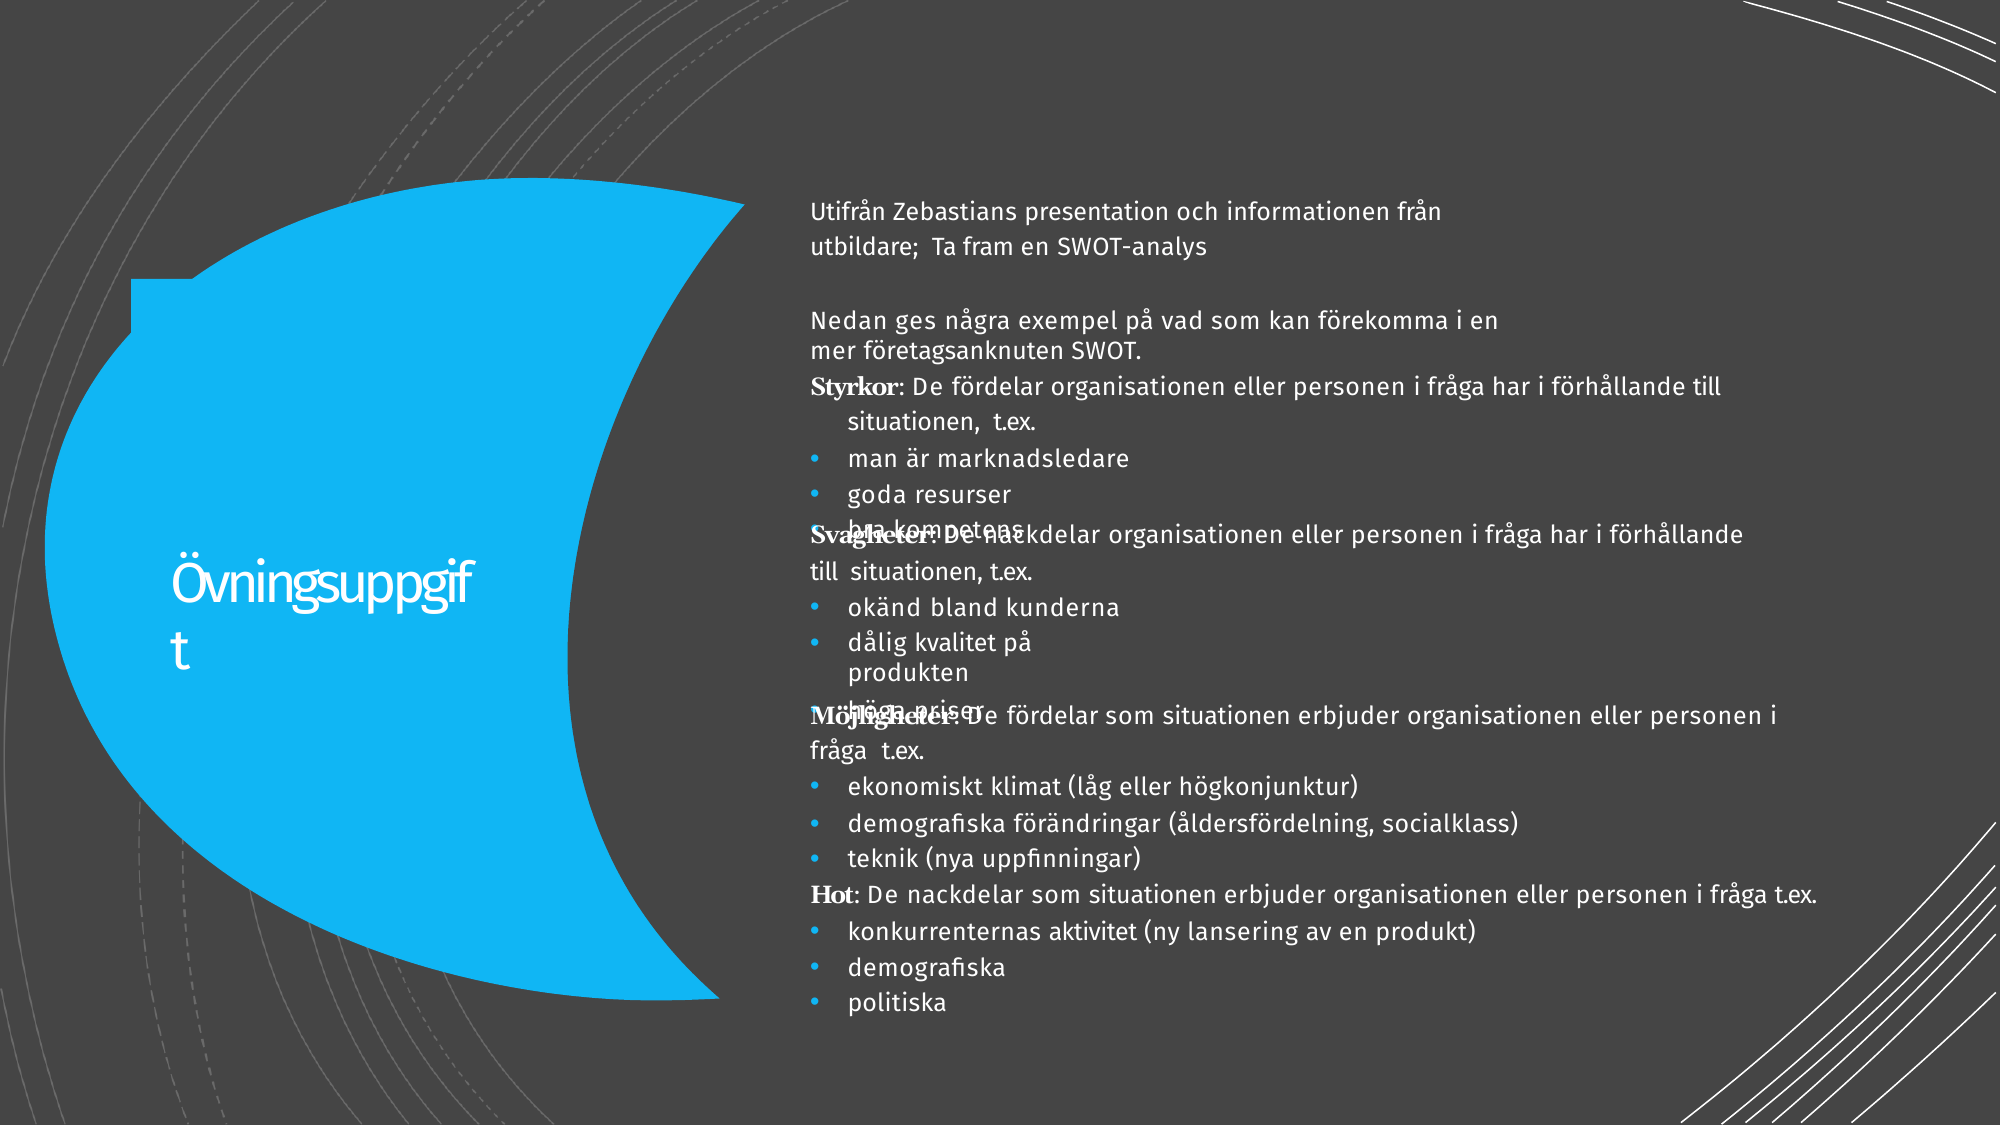

Utifrån Zebastians presentation och informationen från utbildare;  Ta fram en SWOT-analys

Nedan ges några exempel på vad som kan förekomma i en mer företagsanknuten SWOT.
Styrkor: De fördelar organisationen eller personen i fråga har i förhållande till situationen,  t.ex.
man är marknadsledare
goda resurser
bra kompetens

Svagheter: De nackdelar organisationen eller personen i fråga har i förhållande till  situationen, t.ex.
Övningsuppgift
okänd bland kunderna
dålig kvalitet på produkten
höga priser
Möjligheter: De fördelar som situationen erbjuder organisationen eller personen i fråga  t.ex.
ekonomiskt klimat (låg eller högkonjunktur)
demografiska förändringar (åldersfördelning, socialklass)
teknik (nya uppfinningar)
Hot: De nackdelar som situationen erbjuder organisationen eller personen i fråga t.ex.
konkurrenternas aktivitet (ny lansering av en produkt)
demografiska
politiska